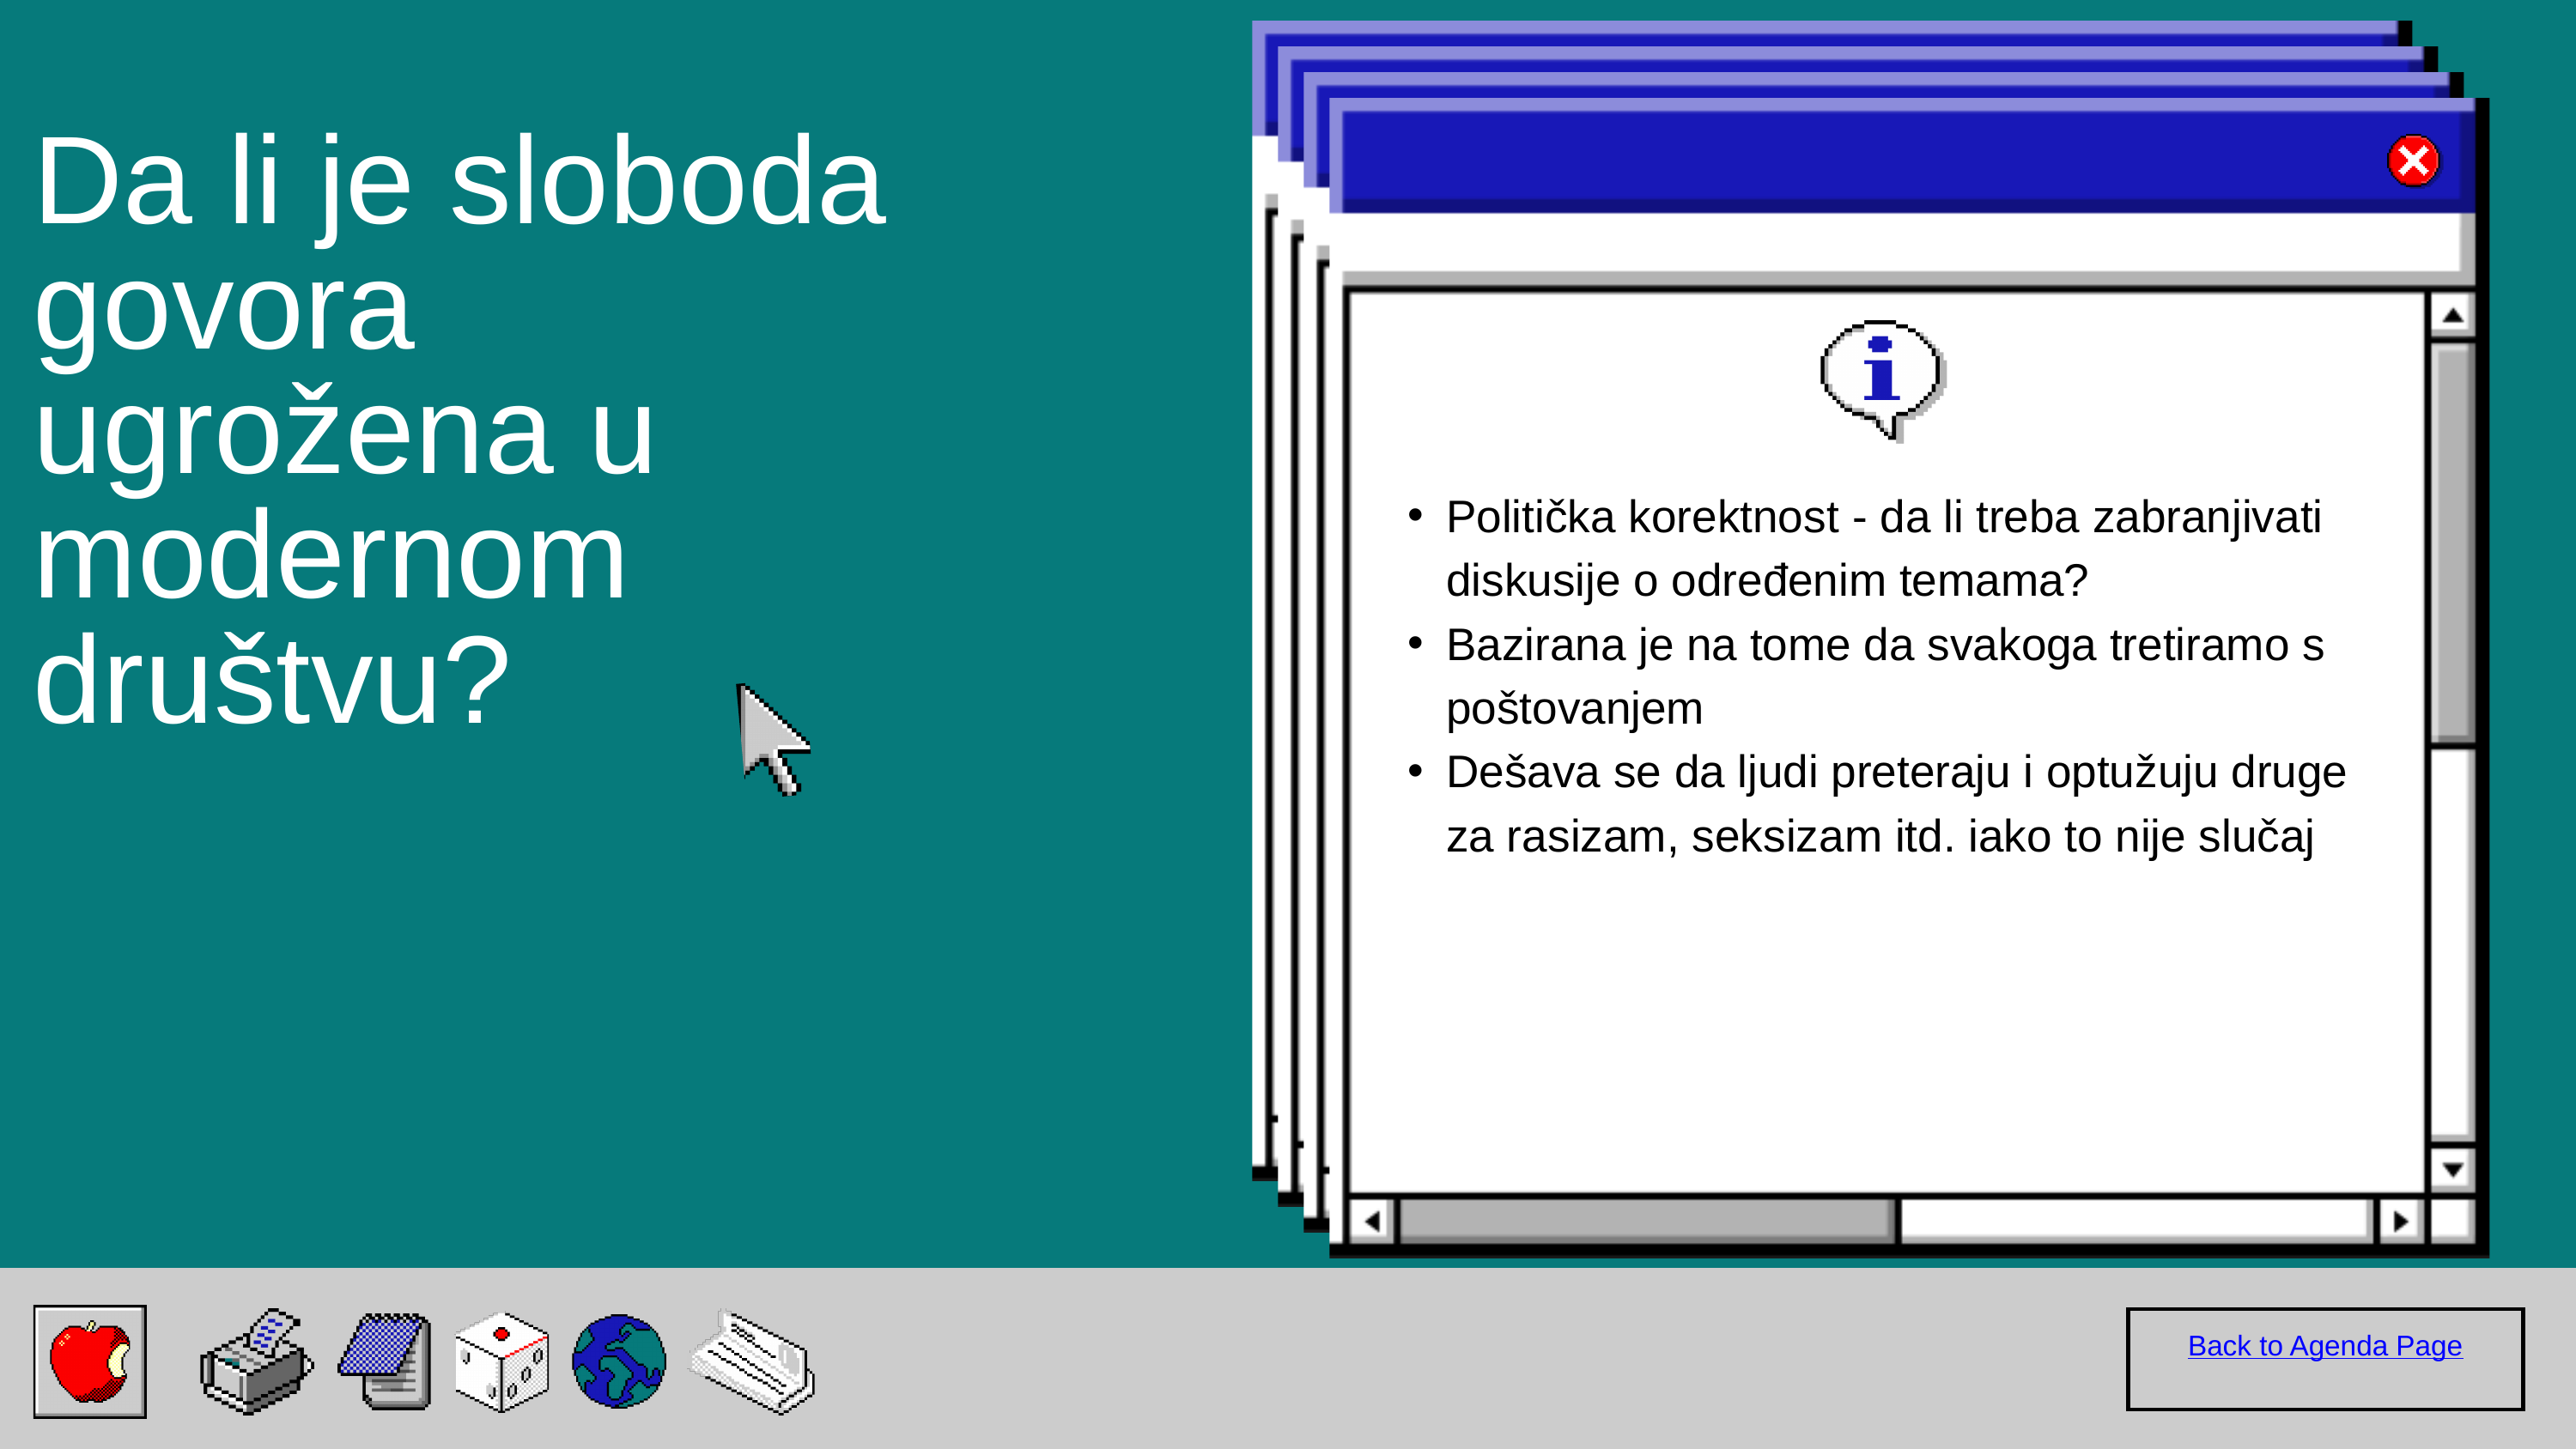

Da li je sloboda govora ugrožena u modernom društvu?

Politička korektnost - da li treba zabranjivati diskusije o određenim temama?
Bazirana je na tome da svakoga tretiramo s poštovanjem
Dešava se da ljudi preteraju i optužuju druge za rasizam, seksizam itd. iako to nije slučaj

Back to Agenda Page